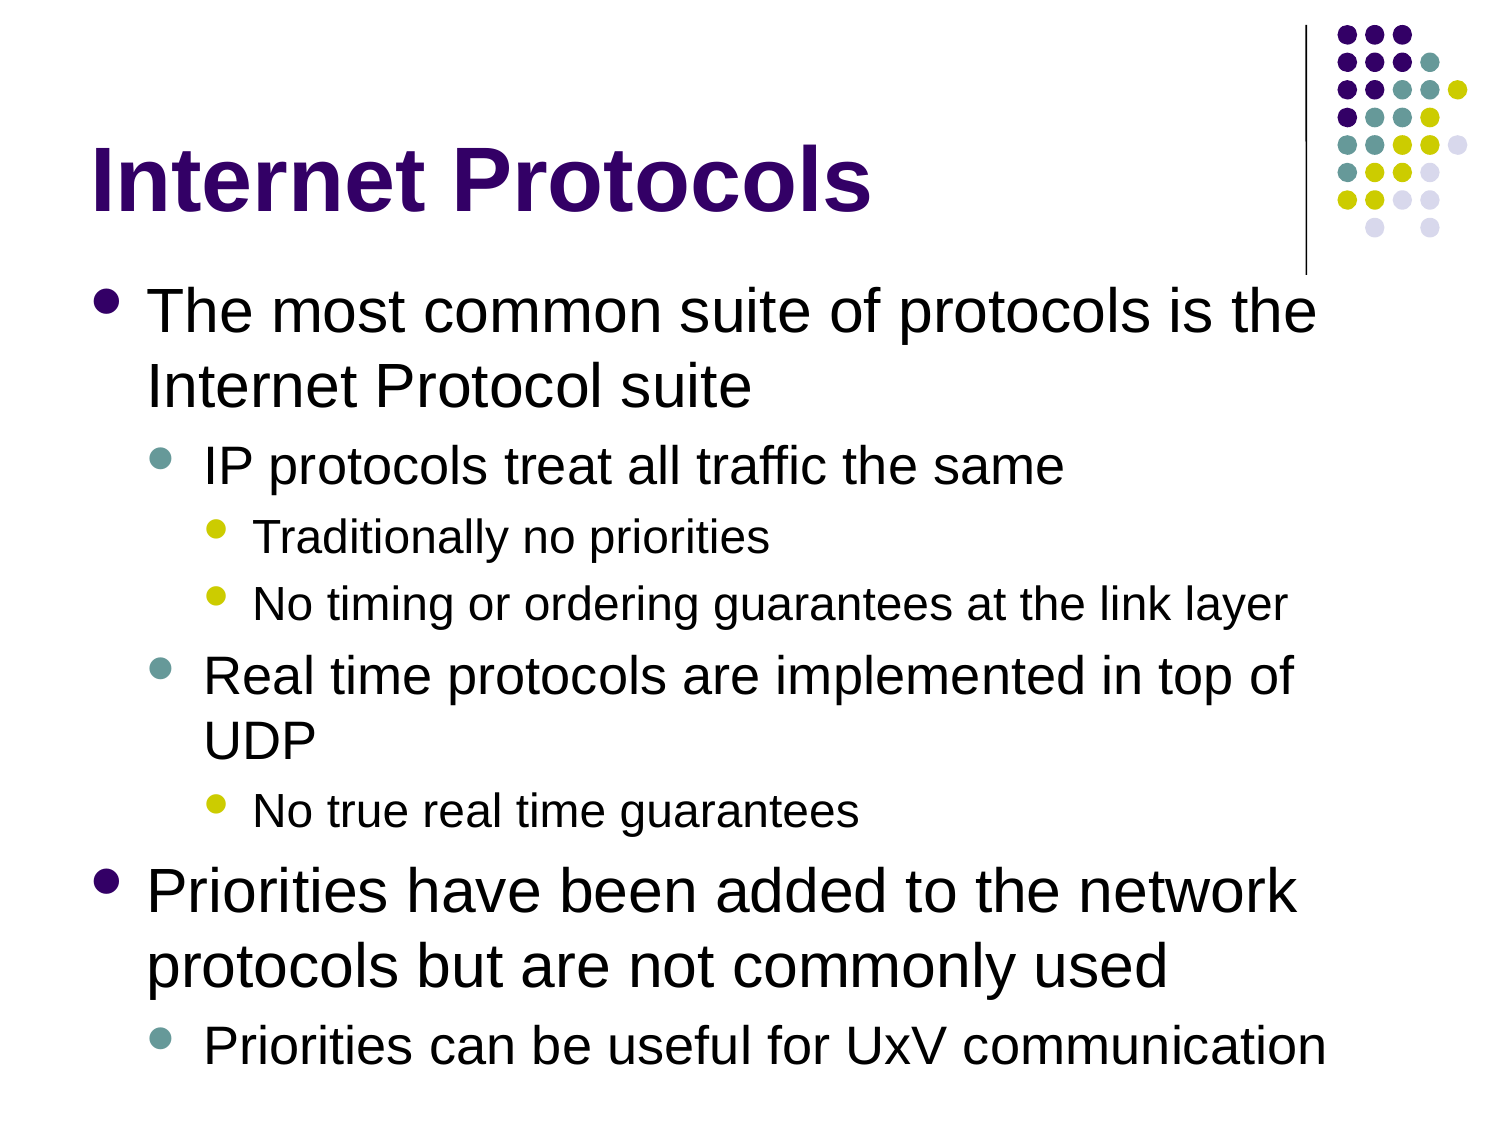

# Internet Protocols
The most common suite of protocols is the Internet Protocol suite
IP protocols treat all traffic the same
Traditionally no priorities
No timing or ordering guarantees at the link layer
Real time protocols are implemented in top of UDP
No true real time guarantees
Priorities have been added to the network protocols but are not commonly used
Priorities can be useful for UxV communication